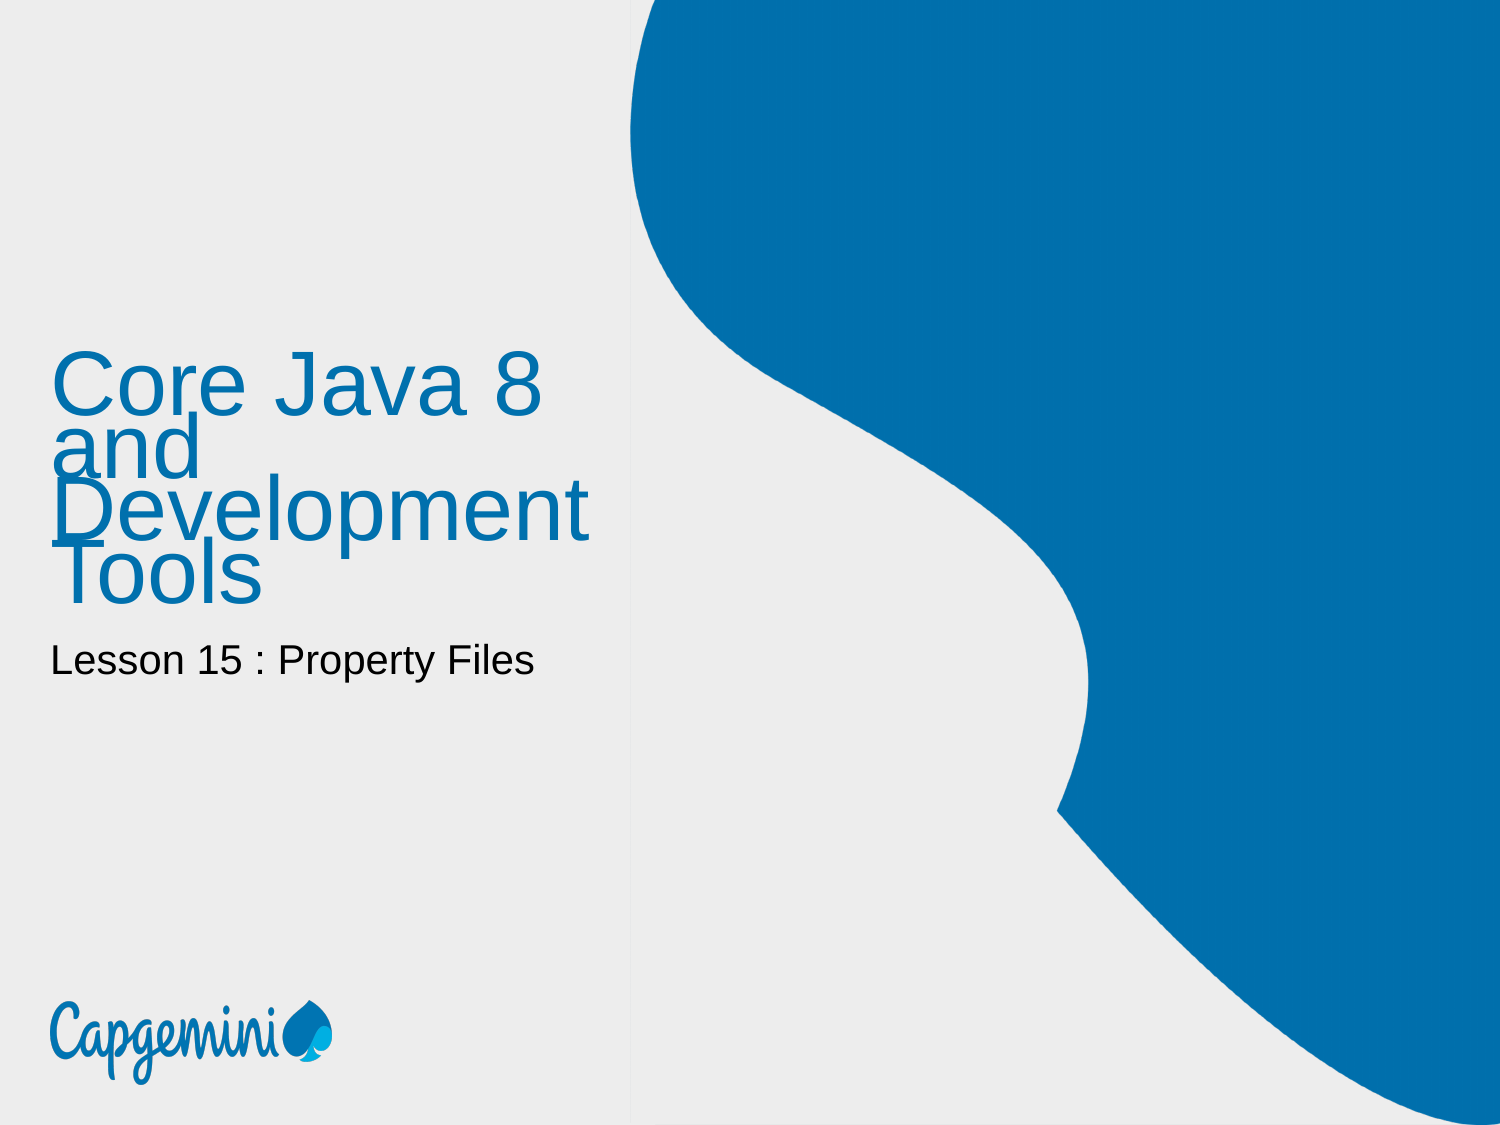

# Core Java 8 and Development Tools
Lesson 15 : Property Files